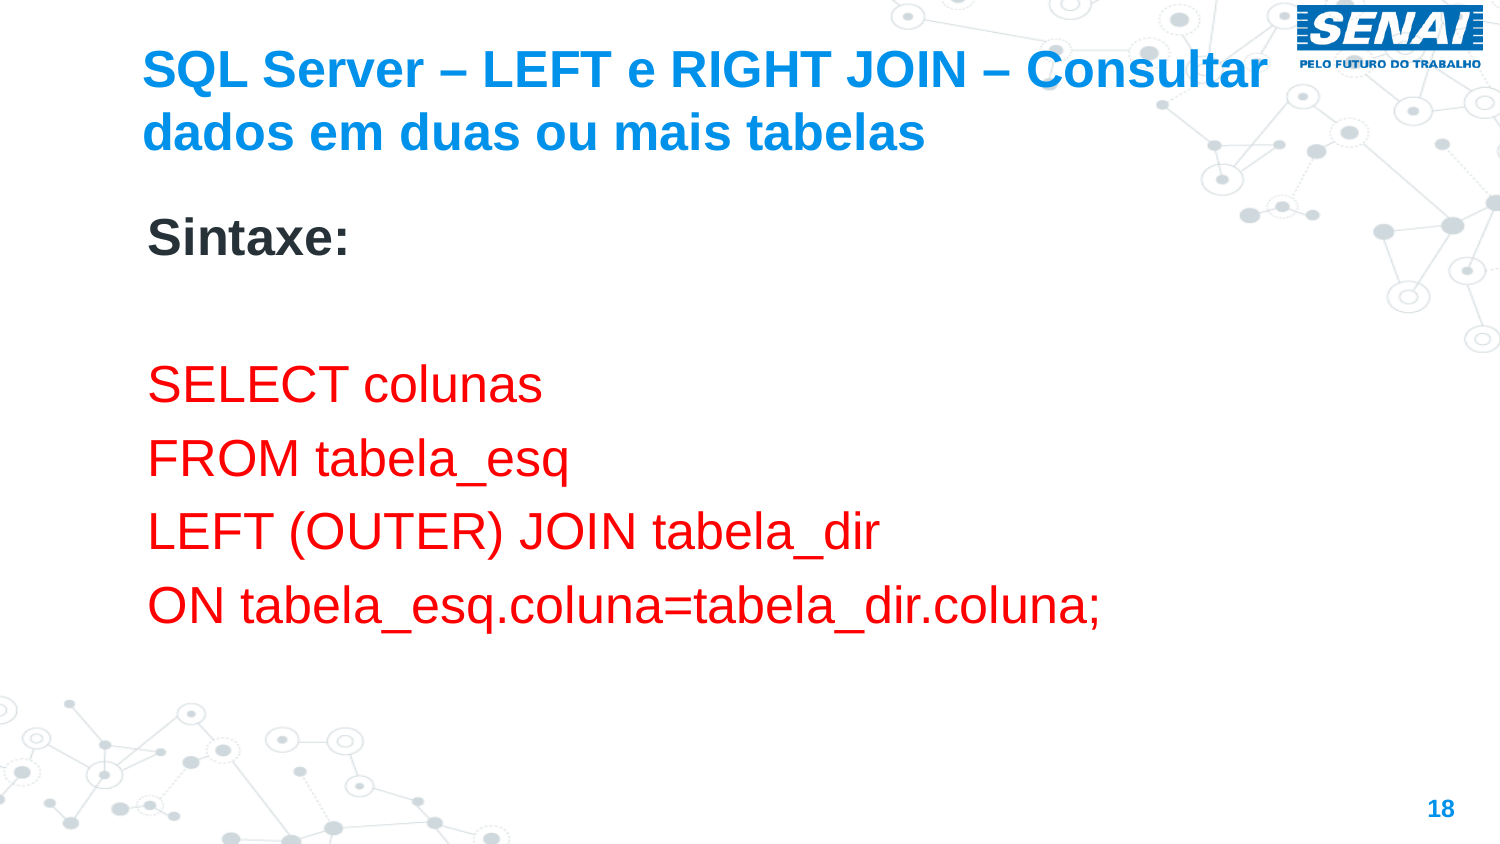

# SQL Server – LEFT e RIGHT JOIN – Consultar dados em duas ou mais tabelas
Sintaxe:

SELECT colunas
FROM tabela_esq
LEFT (OUTER) JOIN tabela_dir
ON tabela_esq.coluna=tabela_dir.coluna;
18